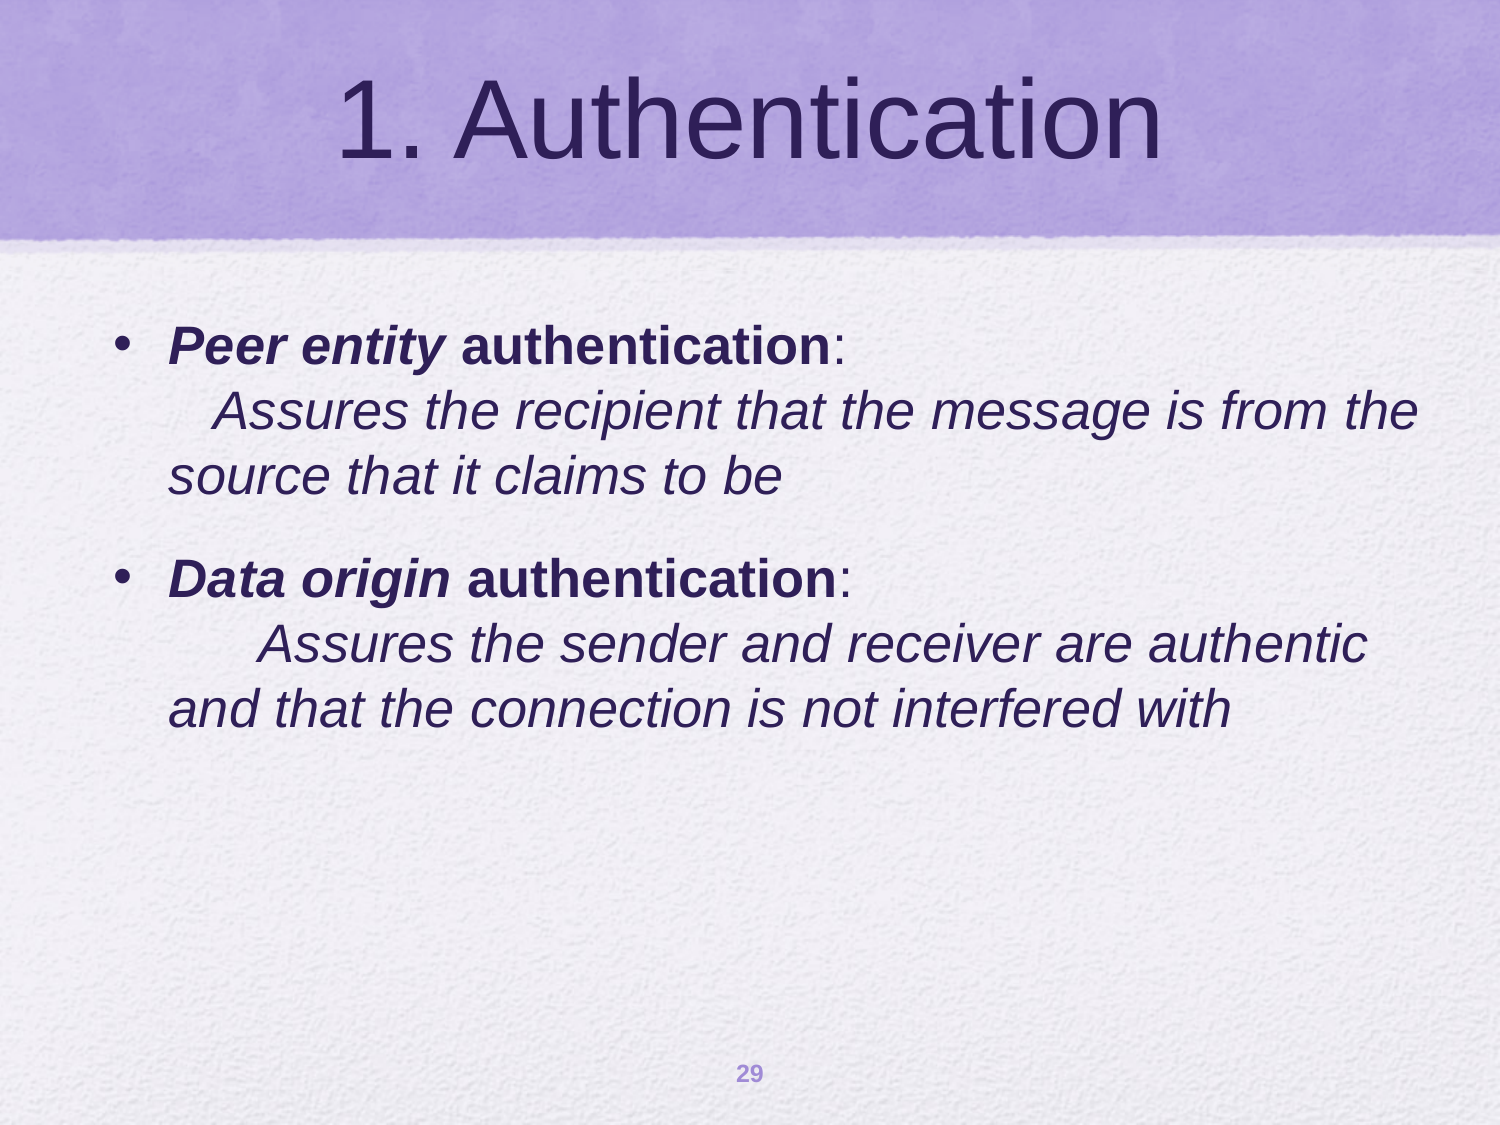

# 1. Authentication
Peer entity authentication:                                          Assures the recipient that the message is from the source that it claims to be
Data origin authentication:                                             Assures the sender and receiver are authentic and that the connection is not interfered with
29